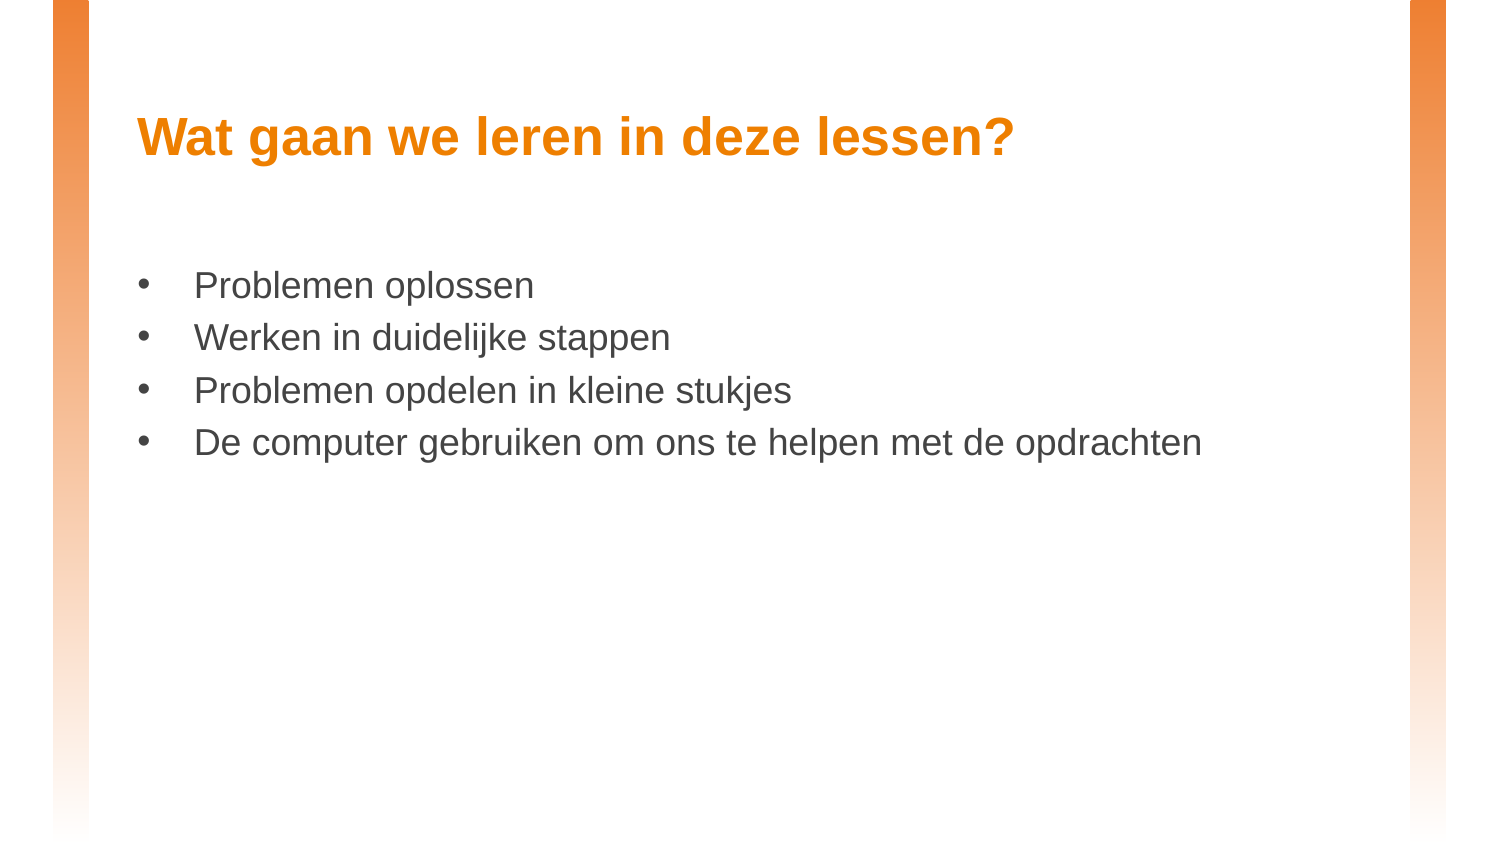

# Wat gaan we leren in deze lessen?

Problemen oplossen
Werken in duidelijke stappen
Problemen opdelen in kleine stukjes
De computer gebruiken om ons te helpen met de opdrachten